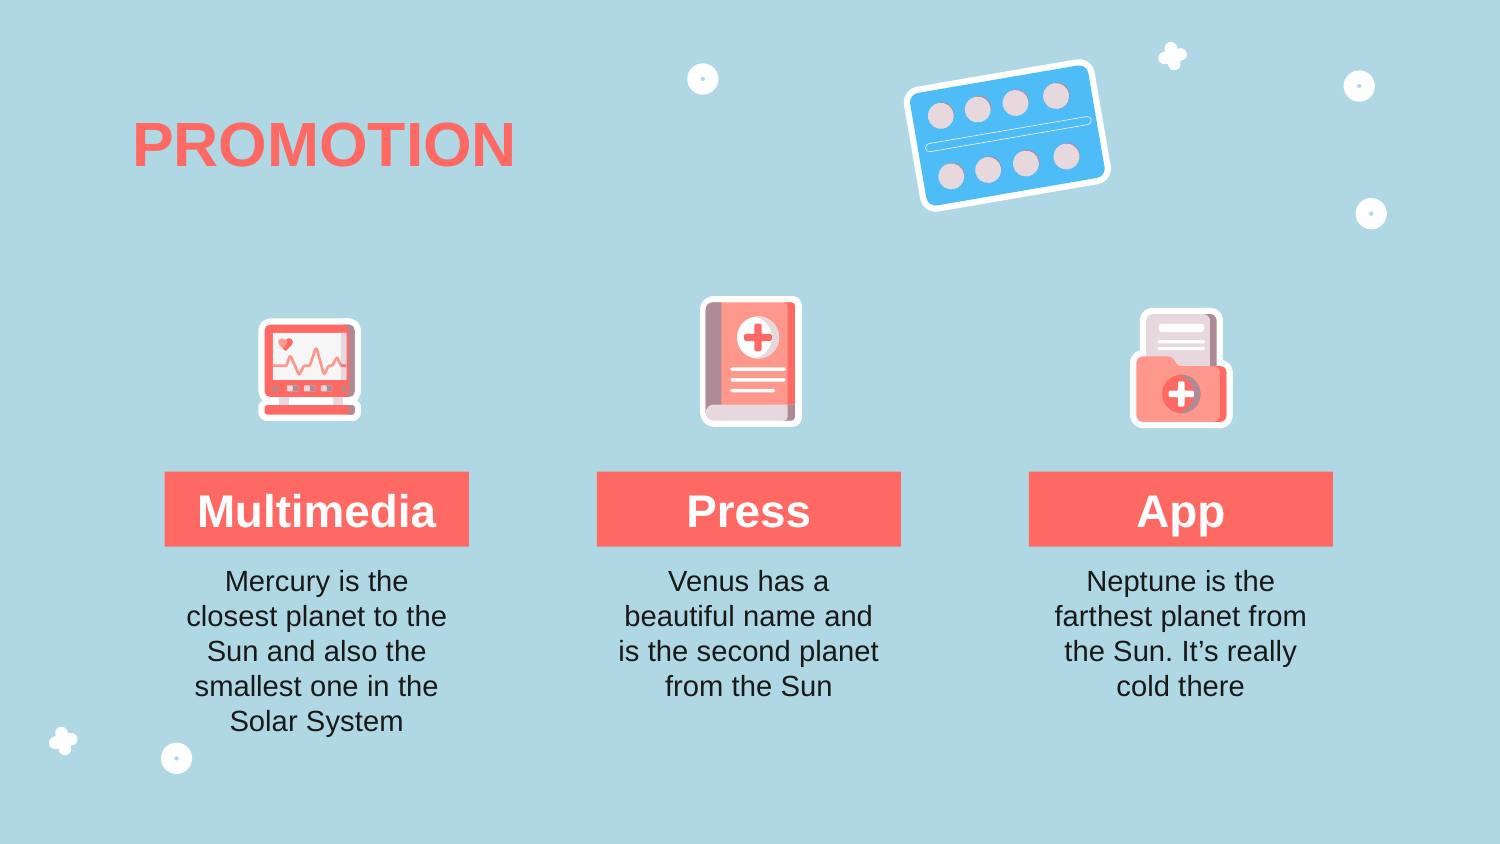

# PROMOTION

Multimedia
Press
App
Mercury is the closest planet to the Sun and also the smallest one in the Solar System
Venus has a beautiful name and is the second planet from the Sun
Neptune is the farthest planet from the Sun. It’s really cold there